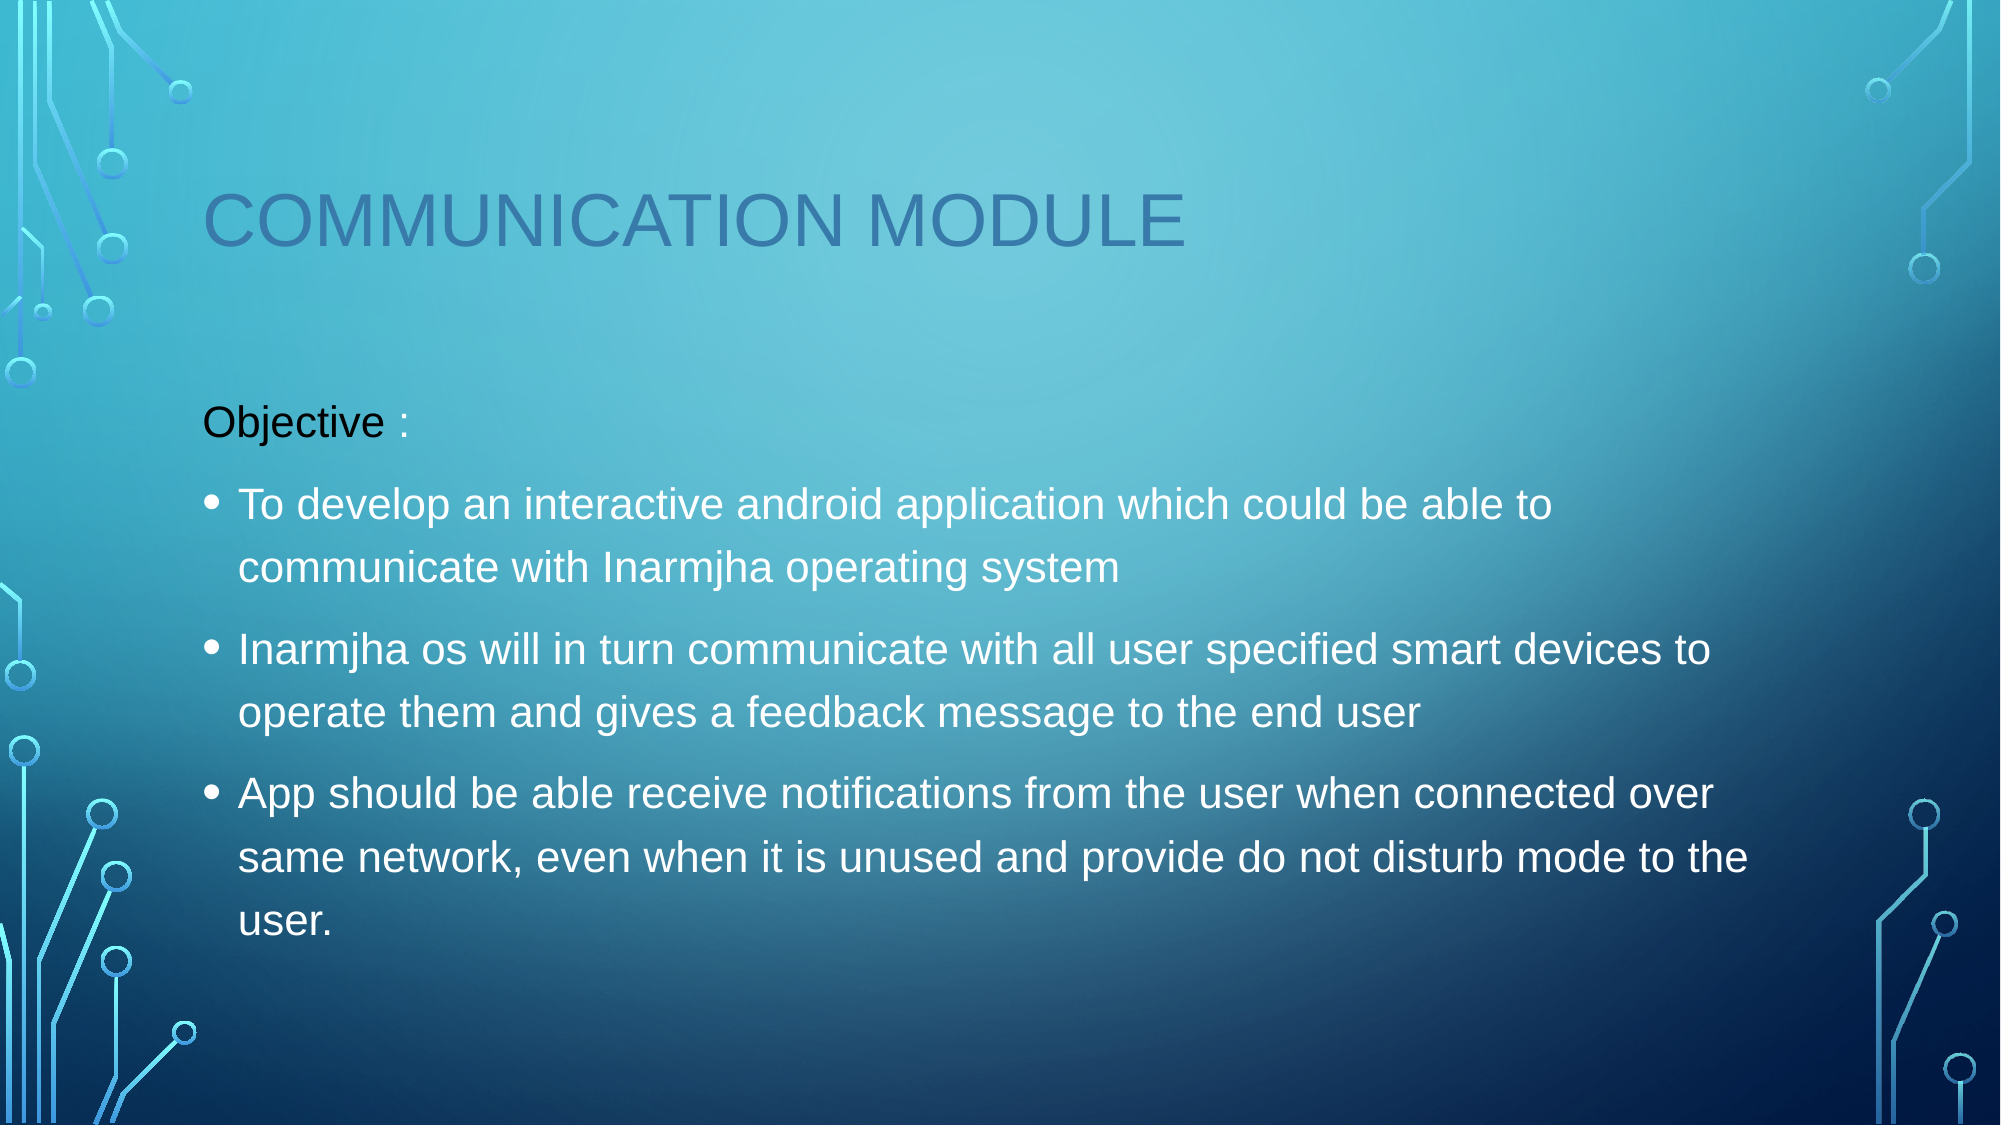

# COMMUNICATION MODULE
Objective :
To develop an interactive android application which could be able to communicate with Inarmjha operating system
Inarmjha os will in turn communicate with all user specified smart devices to operate them and gives a feedback message to the end user
App should be able receive notifications from the user when connected over same network, even when it is unused and provide do not disturb mode to the user.